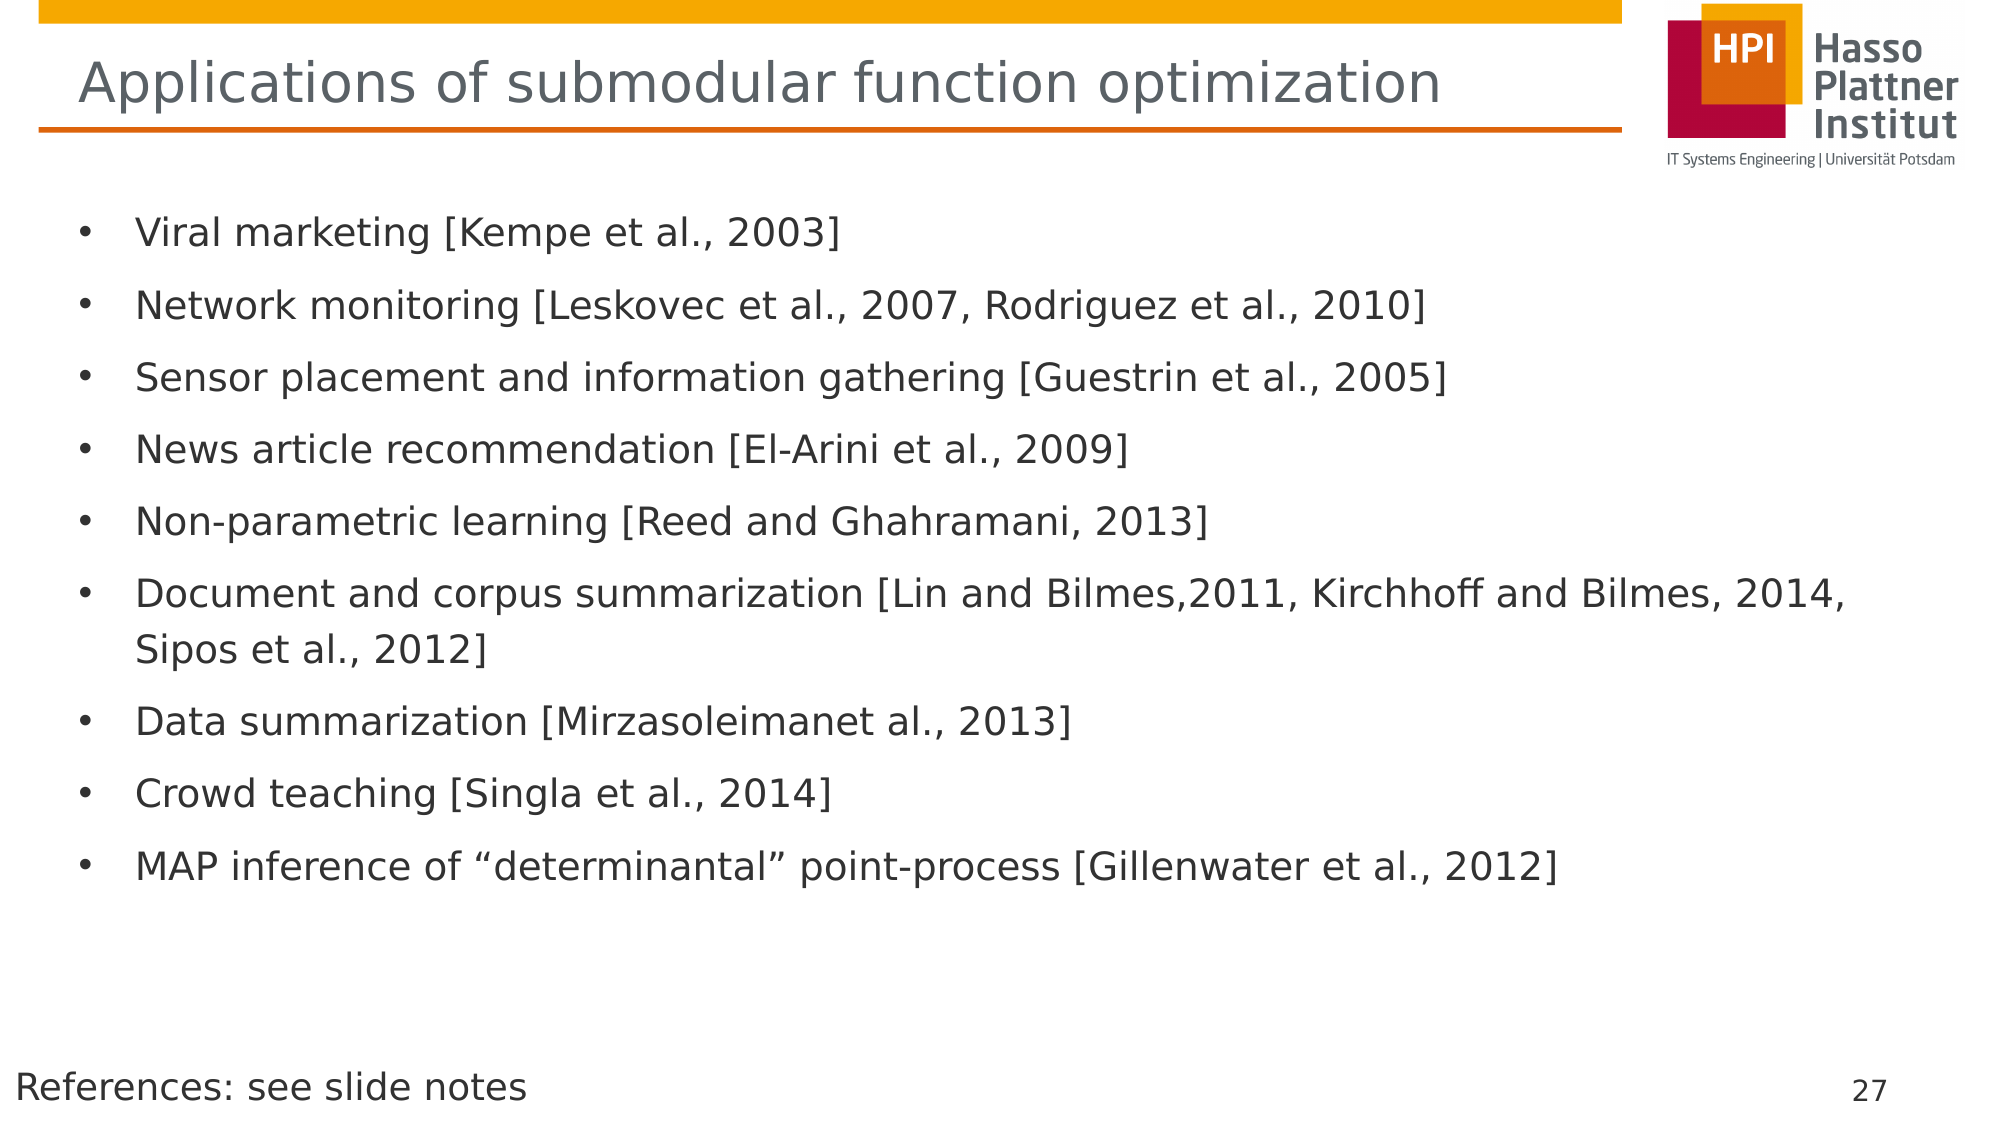

# Applications of submodular function optimization
Viral marketing [Kempe et al., 2003]
Network monitoring [Leskovec et al., 2007, Rodriguez et al., 2010]
Sensor placement and information gathering [Guestrin et al., 2005]
News article recommendation [El-Arini et al., 2009]
Non-parametric learning [Reed and Ghahramani, 2013]
Document and corpus summarization [Lin and Bilmes,2011, Kirchhoff and Bilmes, 2014, Sipos et al., 2012]
Data summarization [Mirzasoleimanet al., 2013]
Crowd teaching [Singla et al., 2014]
MAP inference of “determinantal” point-process [Gillenwater et al., 2012]

References: see slide notes
27